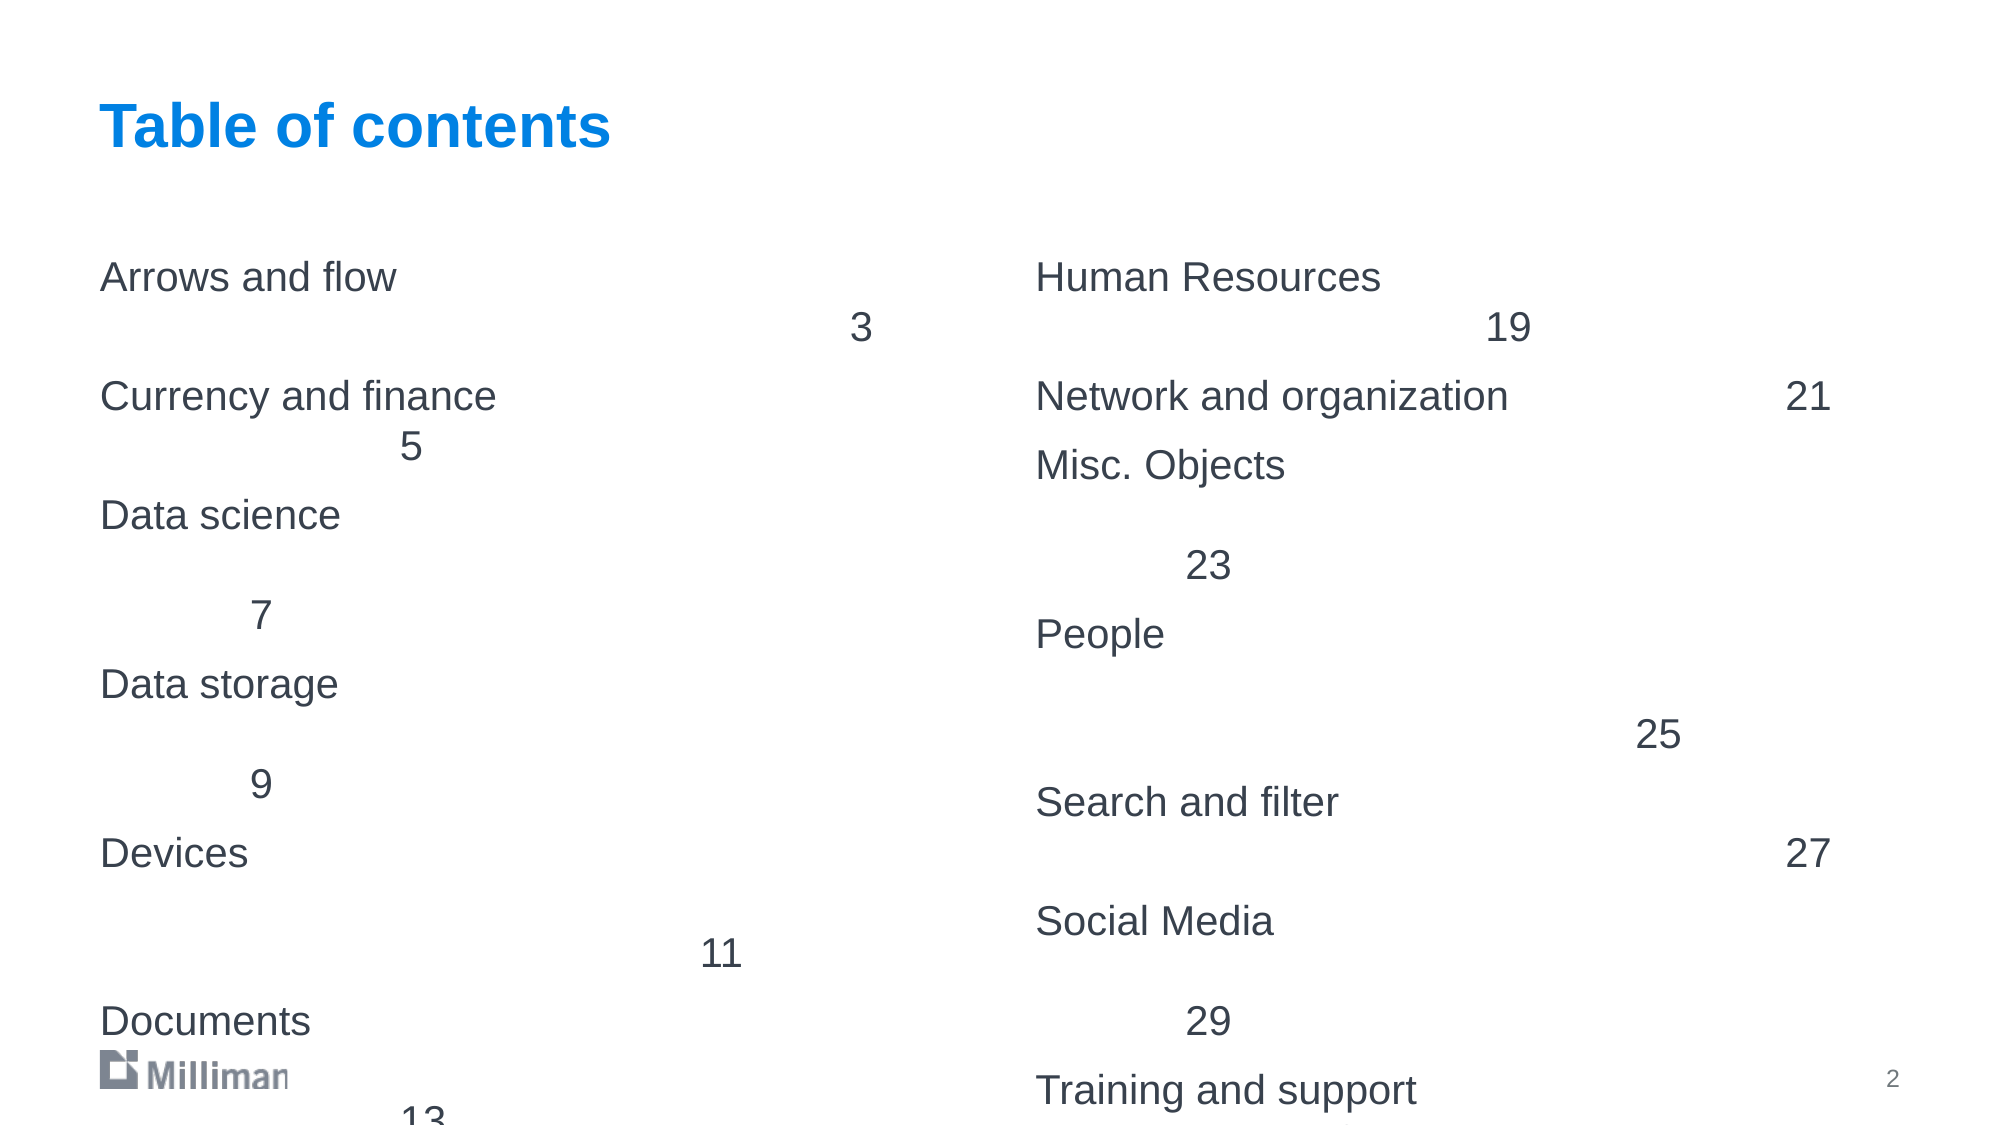

# Table of contents
Arrows and flow 								3
Currency and finance					5
Data science 										7
Data storage 										9
Devices 													11
Documents 											13
Globes & Maps 								15
Graphs and charts 							17
Healthcare 											19

Human Resources 						19
Network and organization 		21
Misc. Objects 										23
People														25
Search and filter 								27
Social Media										29
Training and support 					31
Transportation									33
& Navigation
2